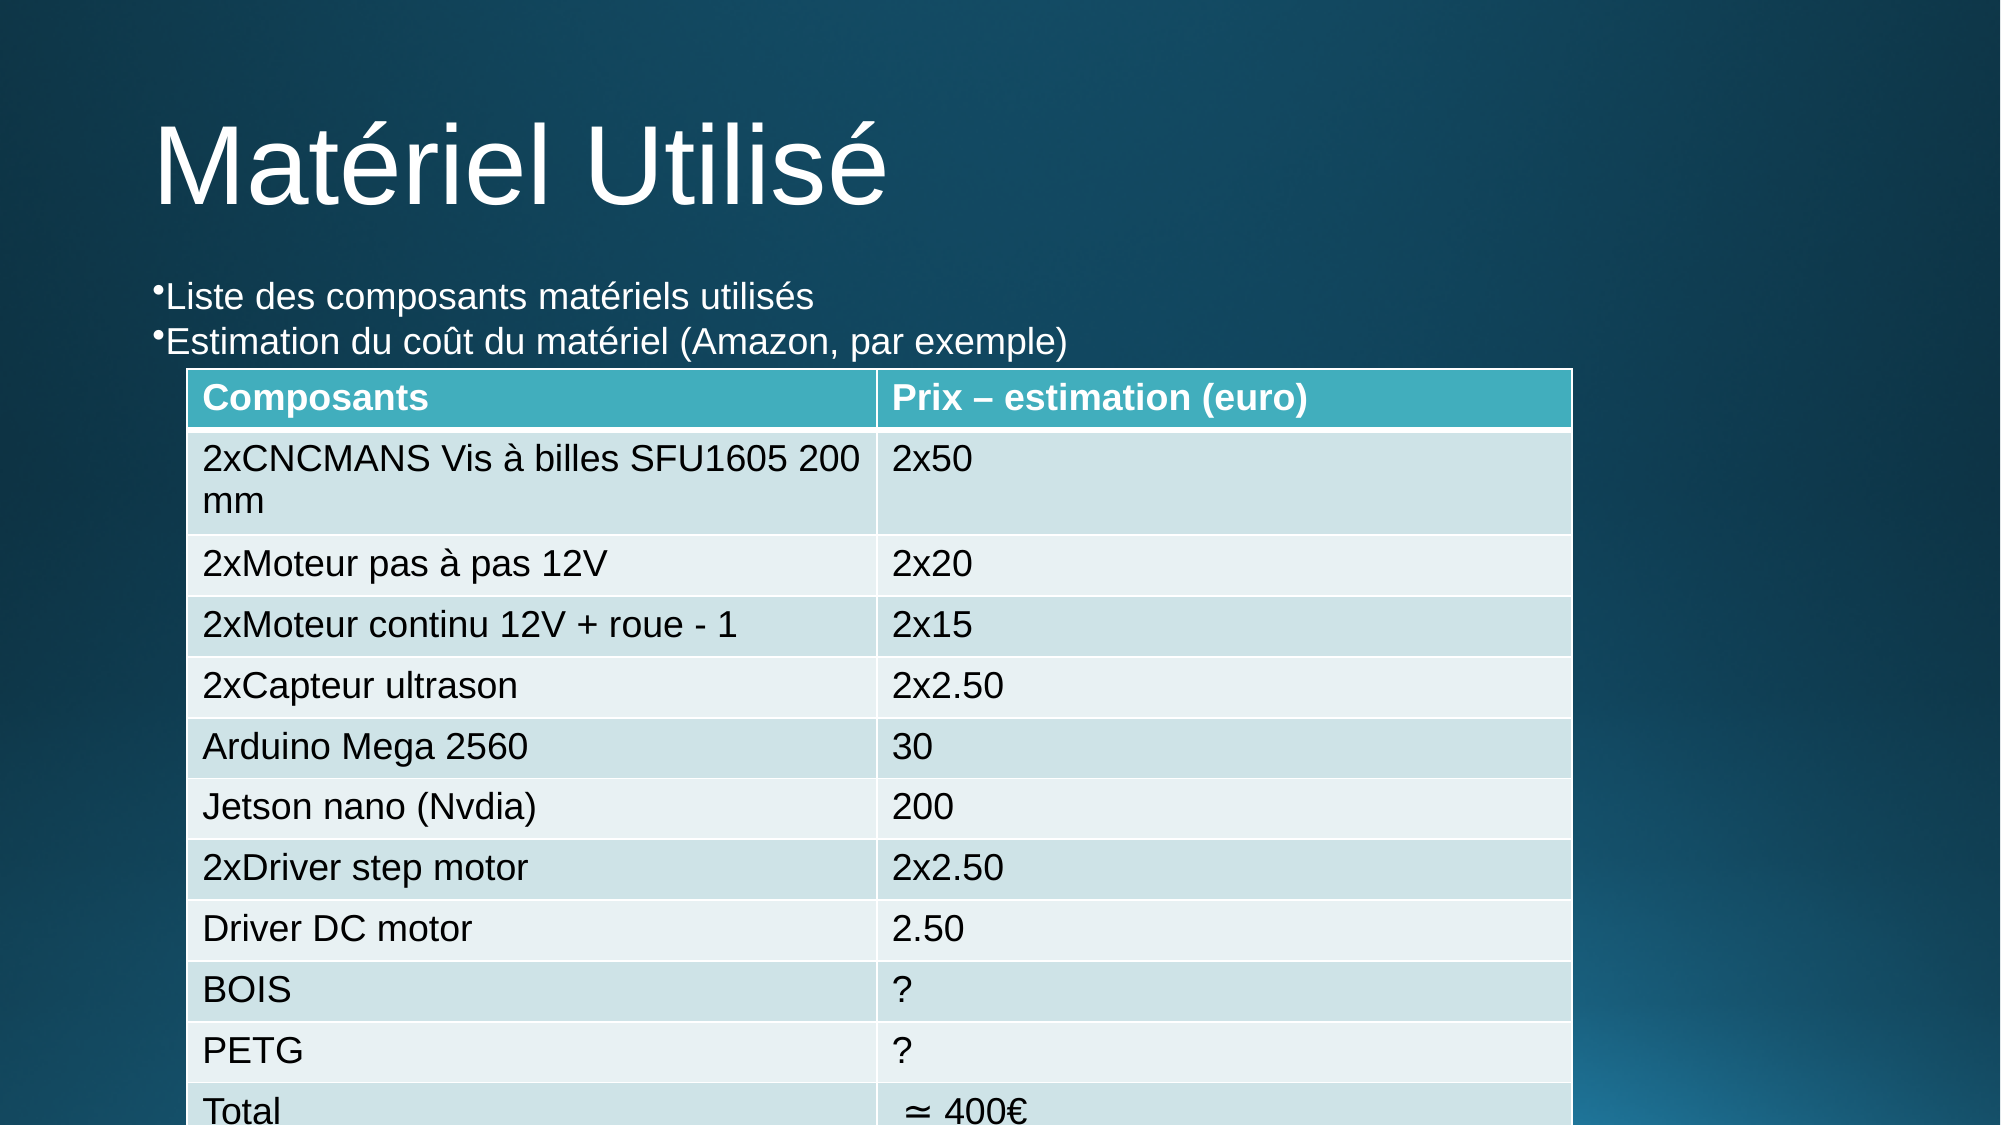

# Matériel Utilisé

Liste des composants matériels utilisés
Estimation du coût du matériel (Amazon, par exemple)

| Composants | Prix – estimation (euro) |
| --- | --- |
| 2xCNCMANS Vis à billes SFU1605 200 mm | 2x50 |
| 2xMoteur pas à pas 12V | 2x20 |
| 2xMoteur continu 12V + roue - 1 | 2x15 |
| 2xCapteur ultrason | 2x2.50 |
| Arduino Mega 2560 | 30 |
| Jetson nano (Nvdia) | 200 |
| 2xDriver step motor | 2x2.50 |
| Driver DC motor | 2.50 |
| BOIS | ? |
| PETG | ? |
| Total | ≃ 400€ |